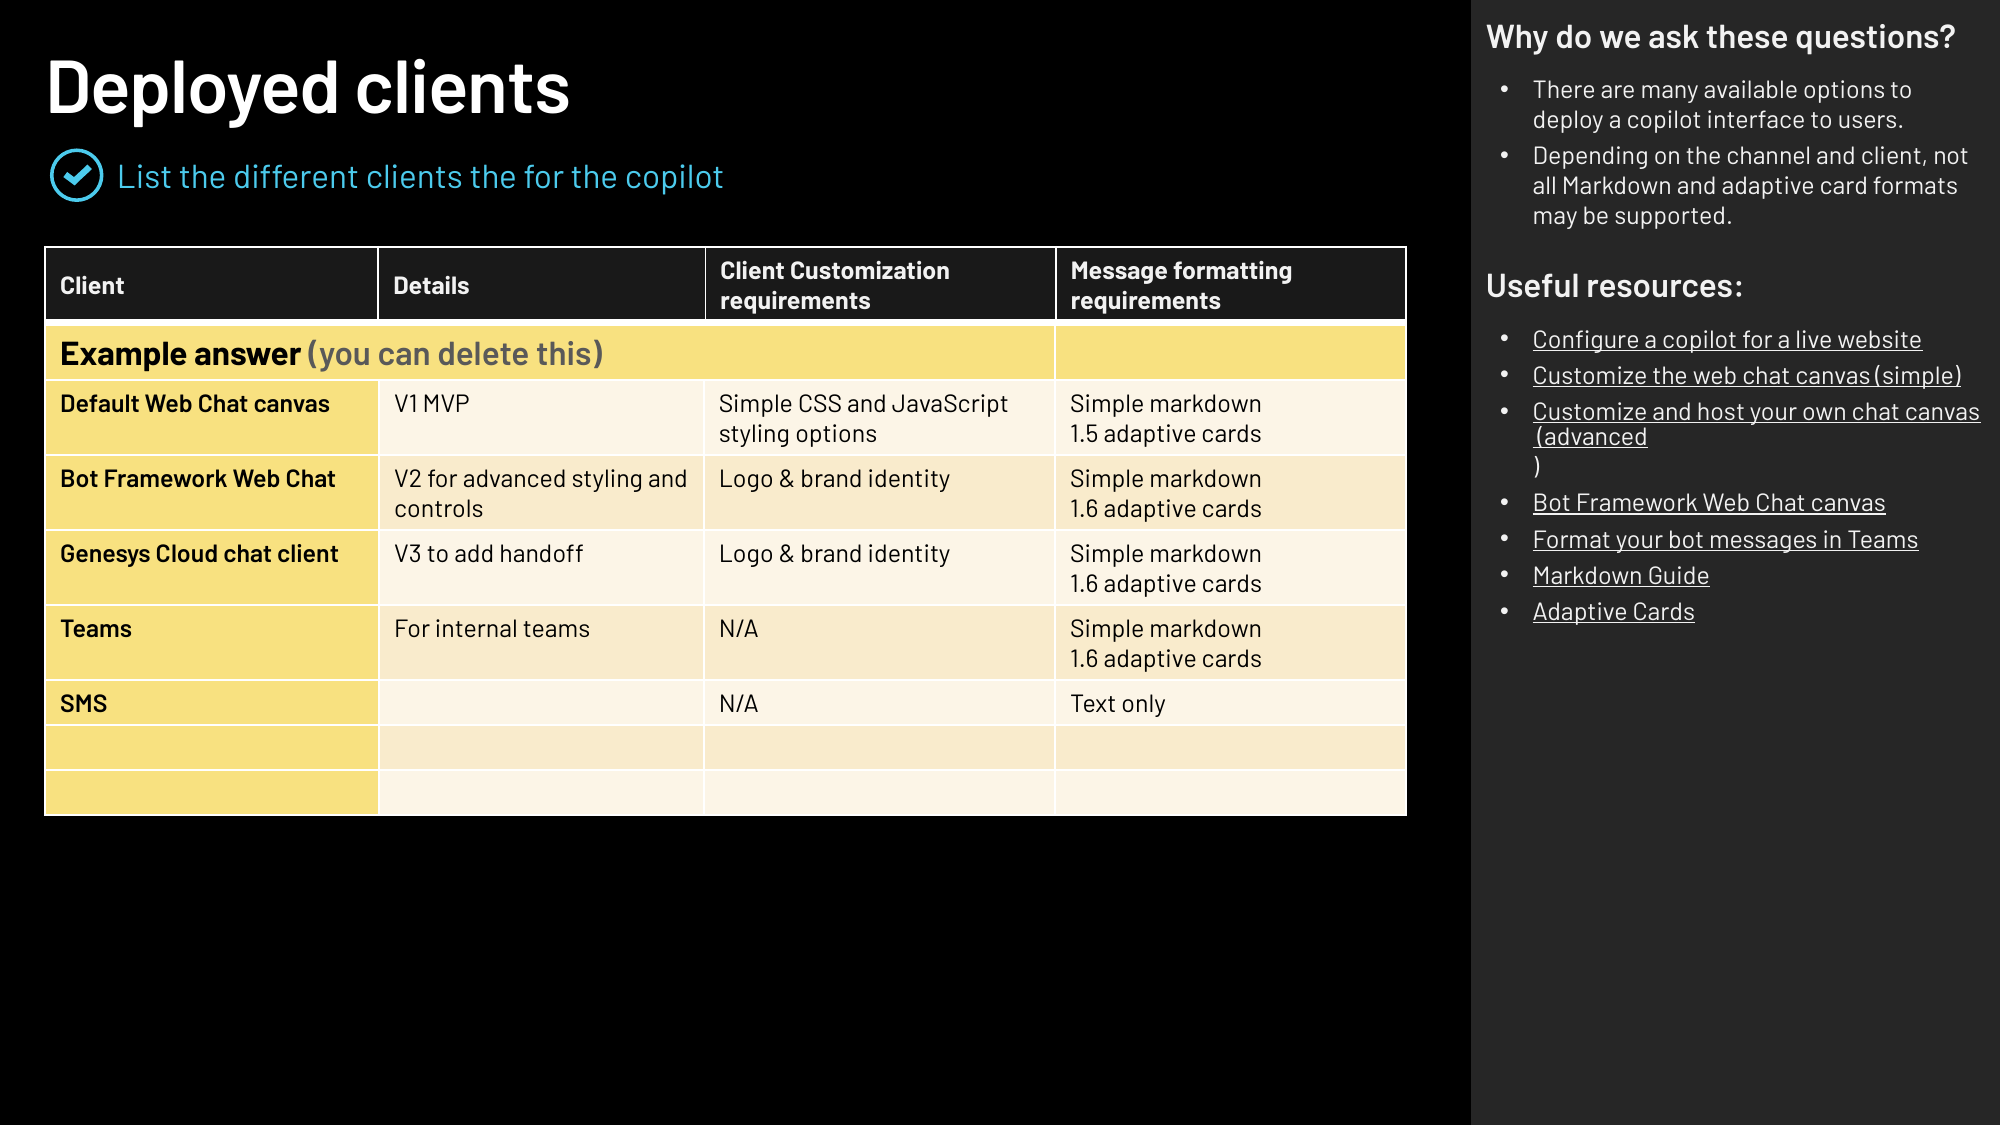

Why do we ask these questions?
There are many available options to deploy a copilot interface to users.
Depending on the channel and client, not all Markdown and adaptive card formats may be supported.

Useful resources:
Configure a copilot for a live website
Customize the web chat canvas (simple)
Customize and host your own chat canvas (advanced)
Bot Framework Web Chat canvas
Format your bot messages in Teams
Markdown Guide
Adaptive Cards
Deployed clients
List the different clients the for the copilot
| Client | Details | Client Customization requirements | Message formatting requirements |
| --- | --- | --- | --- |
|  |  |  |  |
|  |  |  |  |
|  |  |  |  |
|  |  |  |  |
|  |  |  |  |
|  |  |  |  |
|  |  |  |  |
|  |  |  |  |
|  |  |  |  |
|  |  |  |  |
| Example answer (you can delete this) |  |  |  |
| --- | --- | --- | --- |
| Default Web Chat canvas | V1 MVP | Simple CSS and JavaScript styling options | Simple markdown 1.5 adaptive cards |
| Bot Framework Web Chat | V2 for advanced styling and controls | Logo & brand identity | Simple markdown 1.6 adaptive cards |
| Genesys Cloud chat client | V3 to add handoff | Logo & brand identity | Simple markdown 1.6 adaptive cards |
| Teams | For internal teams | N/A | Simple markdown 1.6 adaptive cards |
| SMS |  | N/A | Text only |
|  |  |  |  |
|  |  |  |  |